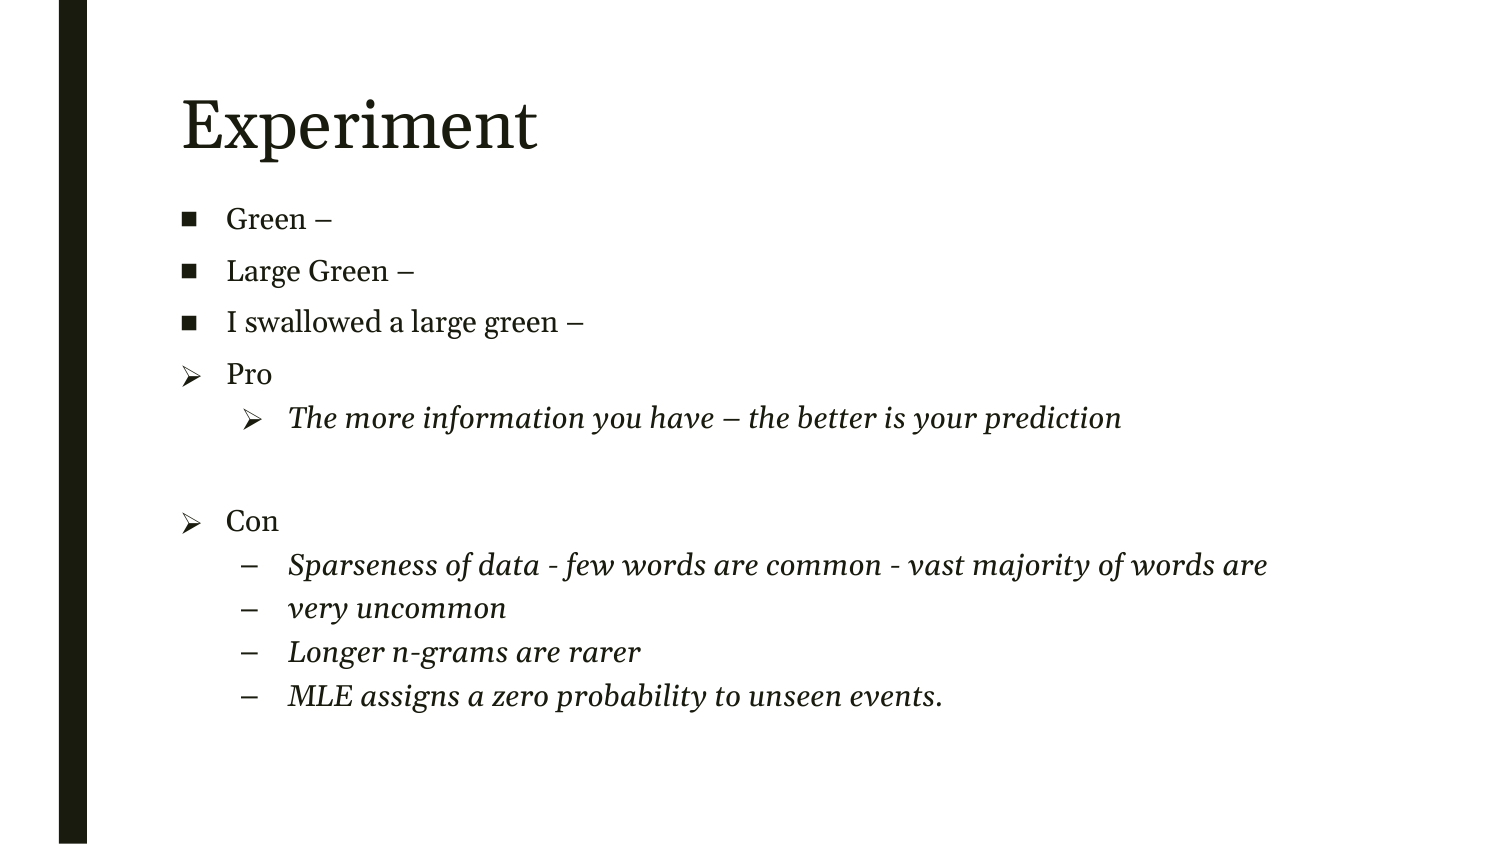

# Experiment
Green –
Large Green –
I swallowed a large green –
Pro
The more information you have – the better is your prediction

Con
Sparseness of data - few words are common - vast majority of words are
very uncommon
Longer n-grams are rarer
MLE assigns a zero probability to unseen events.